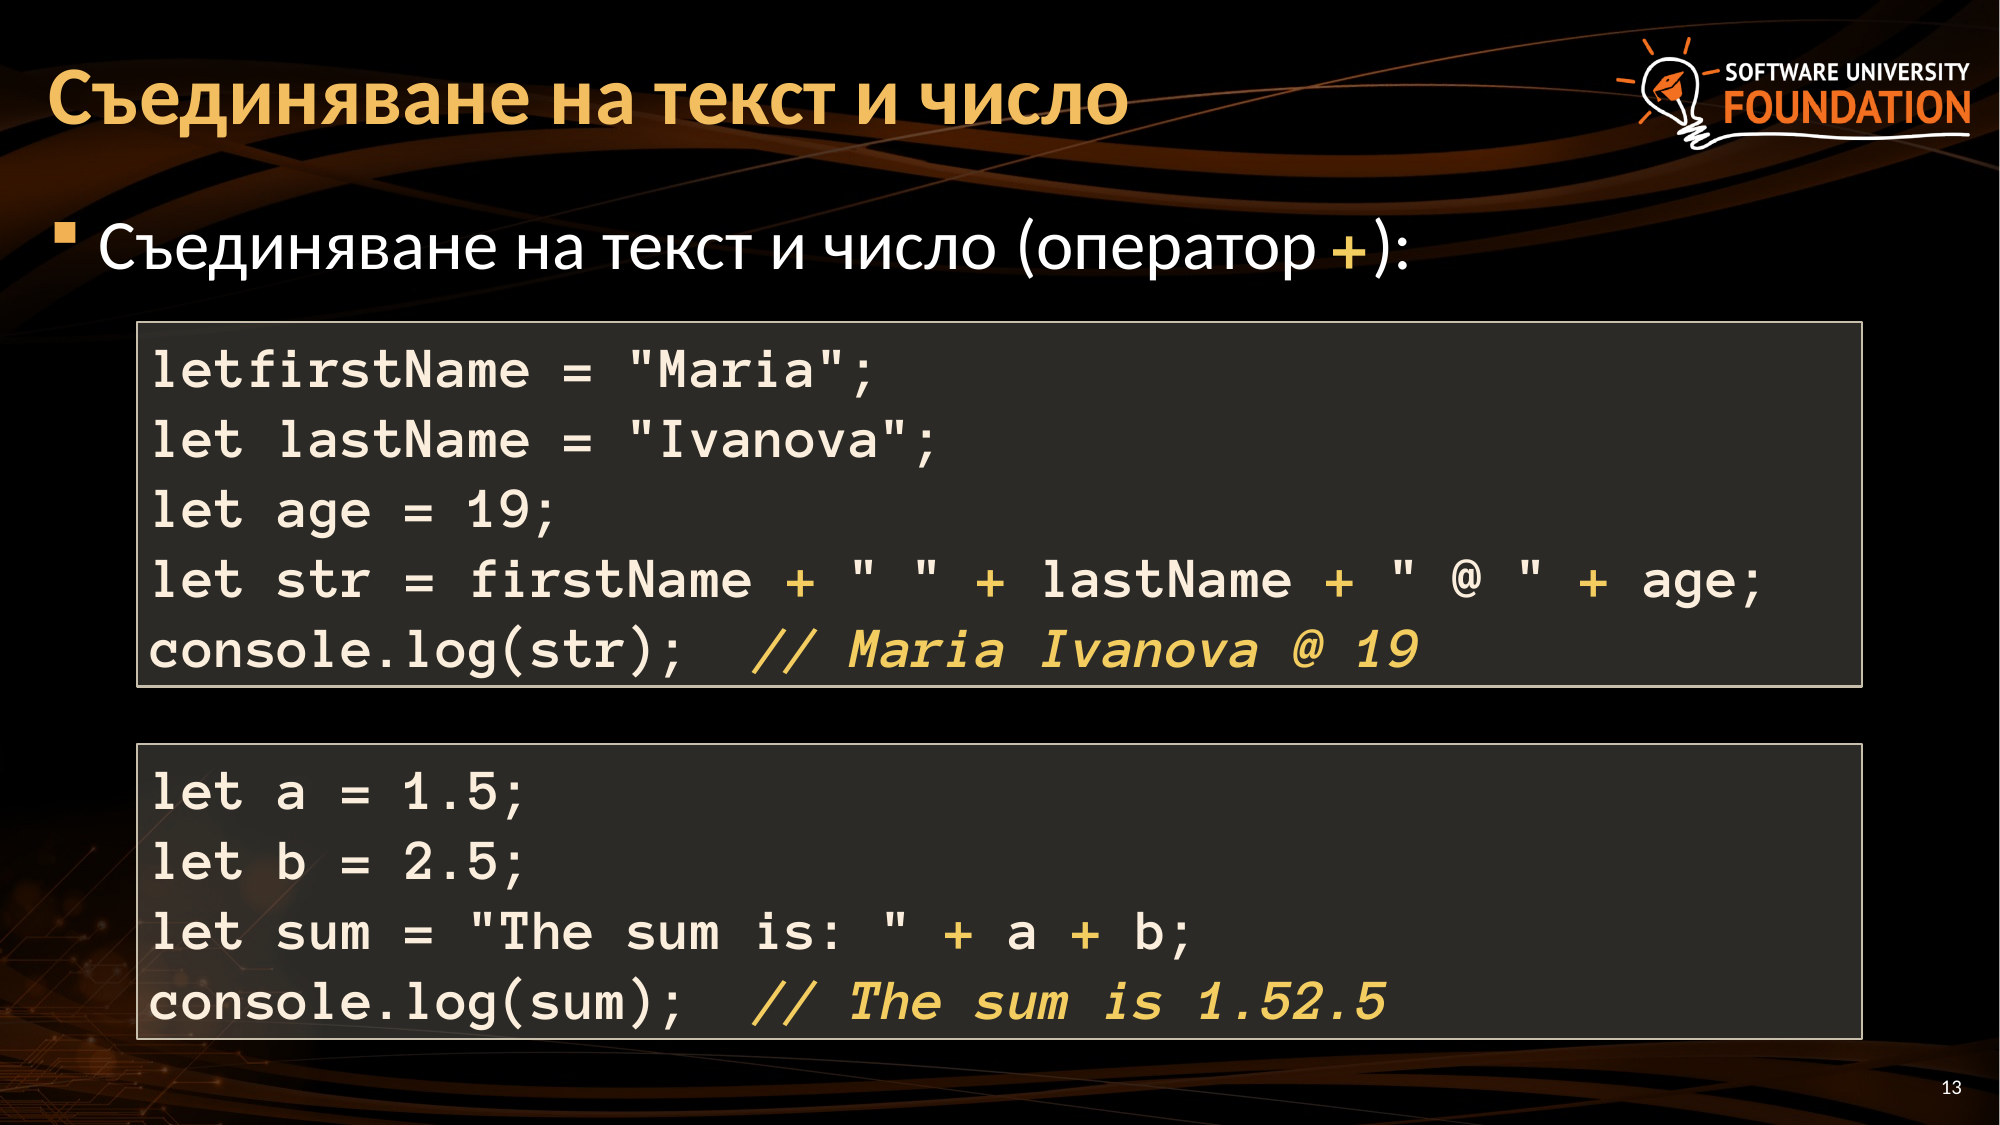

# Съединяване на текст и число
Съединяване на текст и число (оператор +):
letfirstName = "Maria";
let lastName = "Ivanova";
let age = 19;
let str = firstName + " " + lastName + " @ " + age;
console.log(str);  // Maria Ivanova @ 19
let a = 1.5;
let b = 2.5;
let sum = "The sum is: " + a + b;
console.log(sum);  // The sum is 1.52.5
13